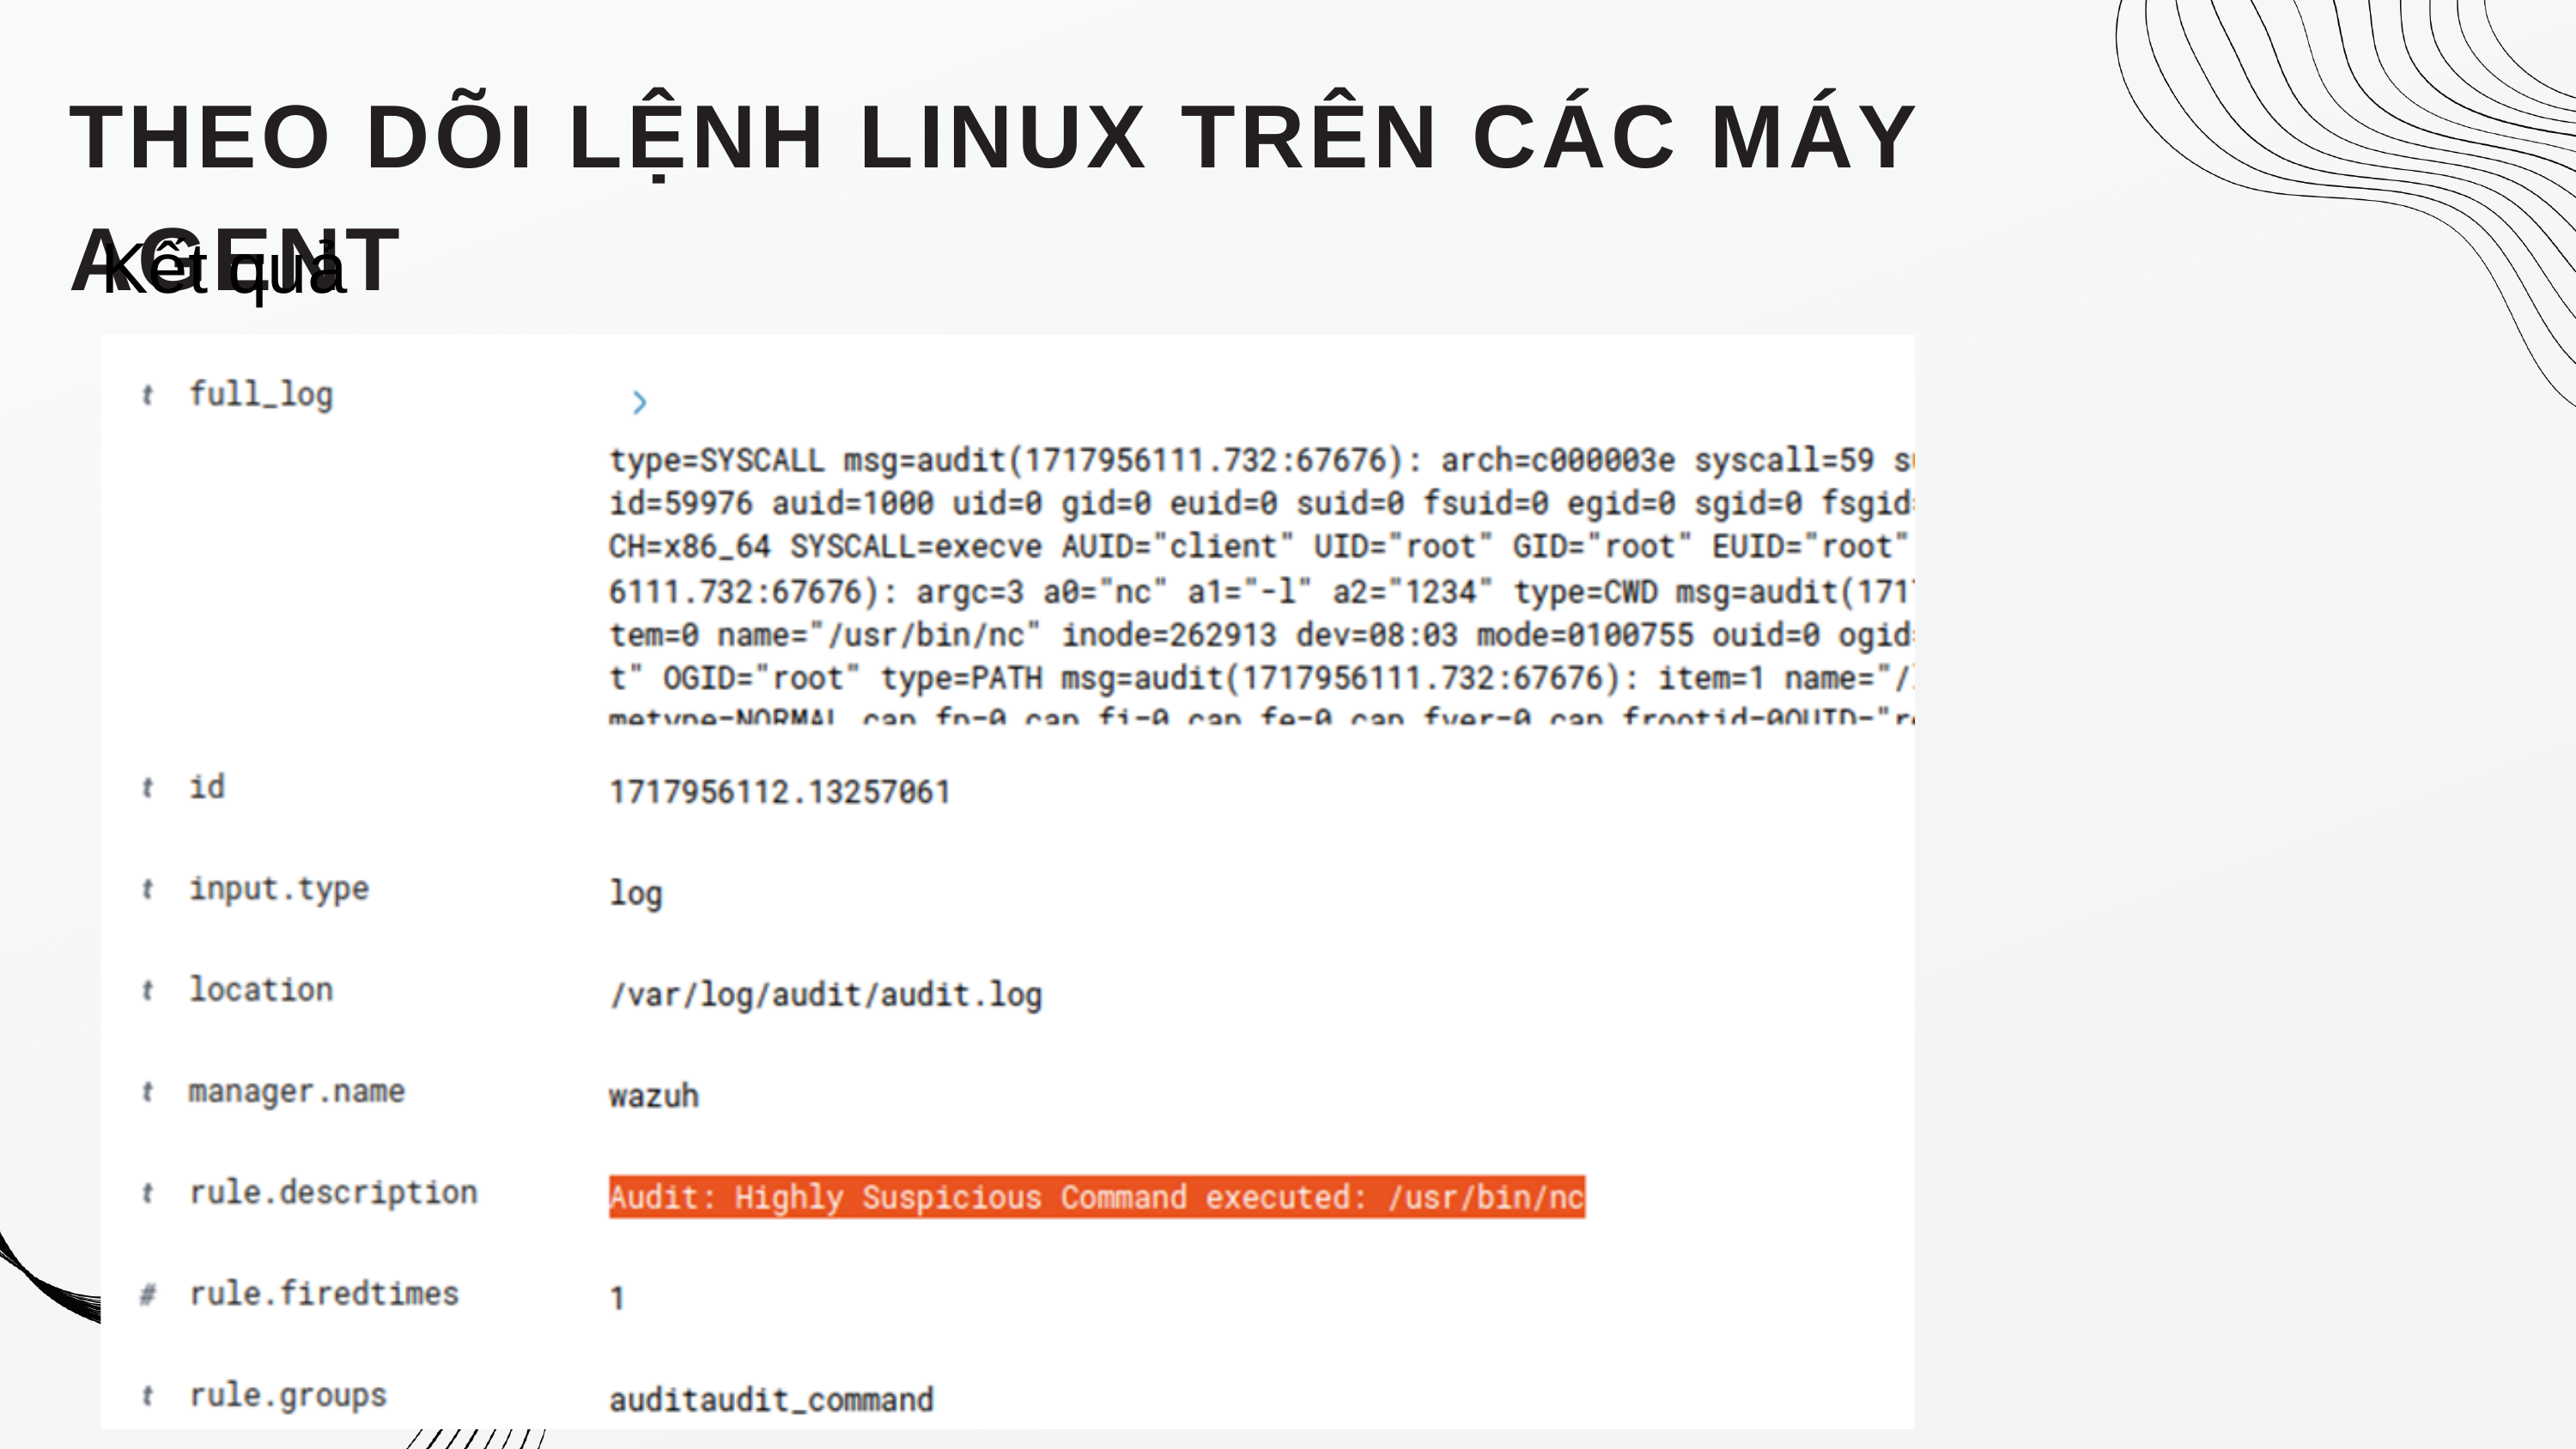

THEO DÕI LỆNH LINUX TRÊN CÁC MÁY AGENT
Kết quả